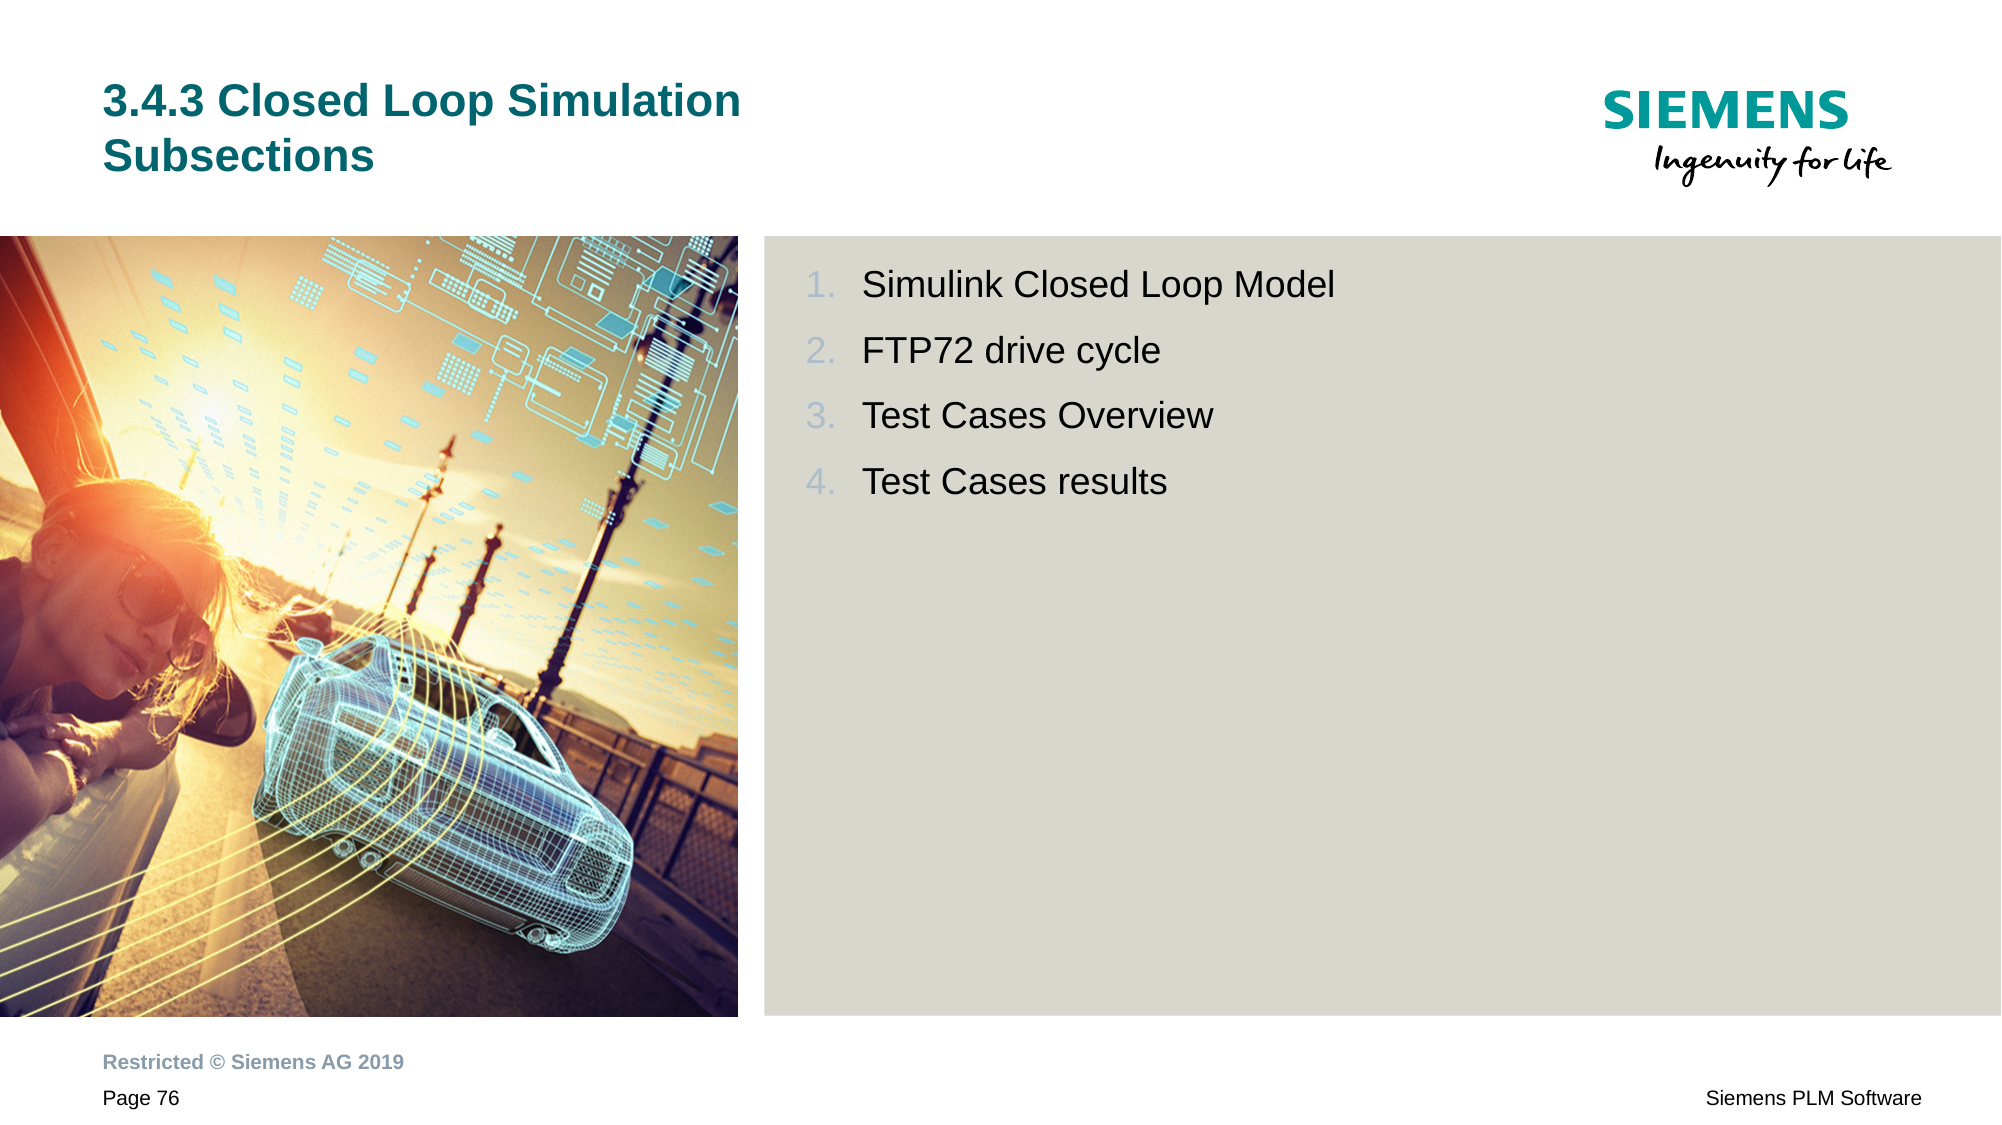

# 3.4.3 Closed Loop Simulation Subsections
Simulink Closed Loop Model
FTP72 drive cycle
Test Cases Overview
Test Cases results